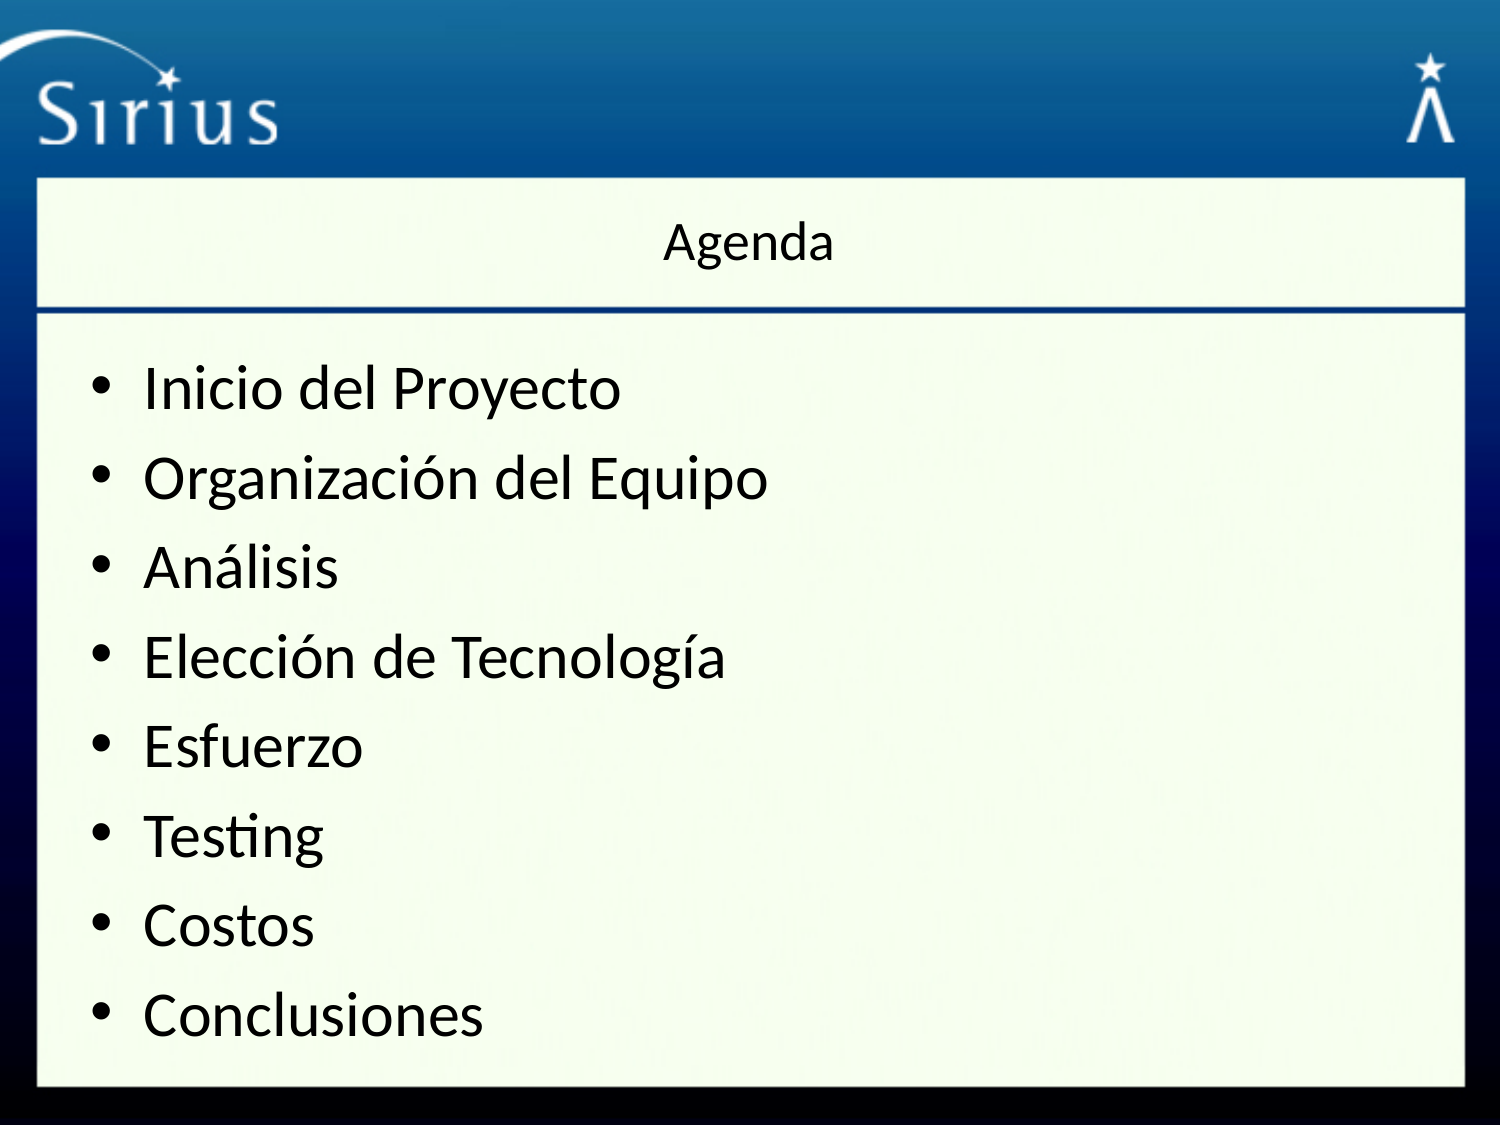

# Agenda
Inicio del Proyecto
Organización del Equipo
Análisis
Elección de Tecnología
Esfuerzo
Testing
Costos
Conclusiones